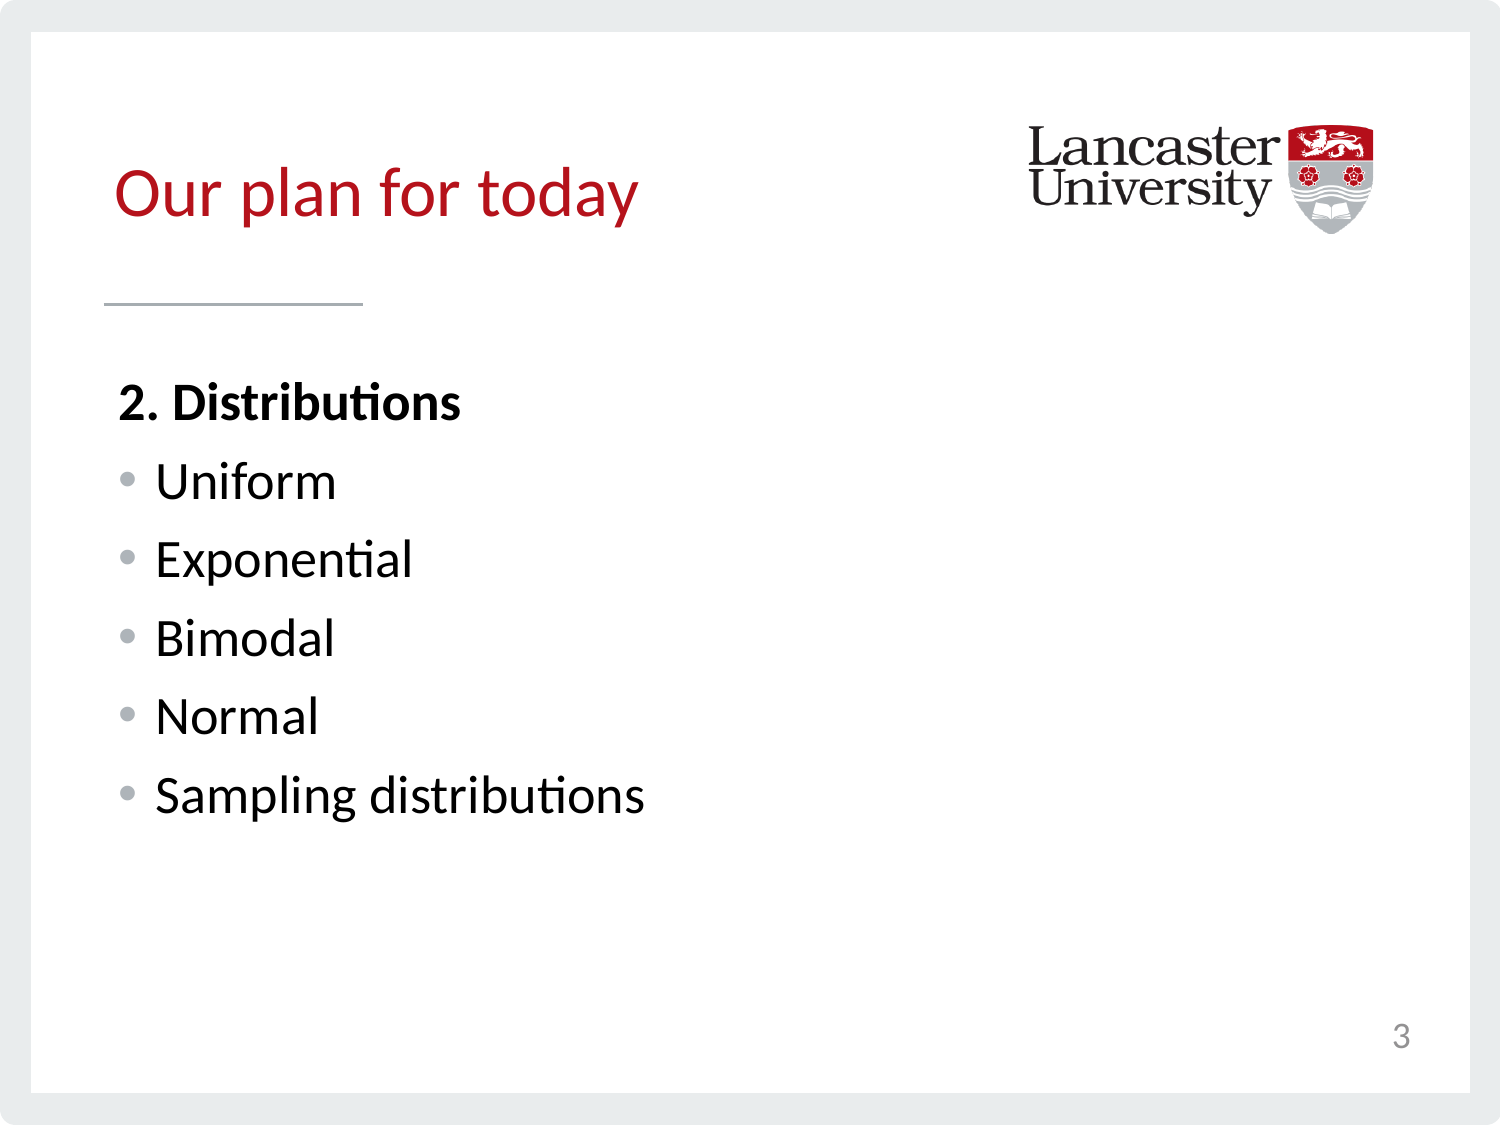

# Our plan for today
2. Distributions
Uniform
Exponential
Bimodal
Normal
Sampling distributions
3